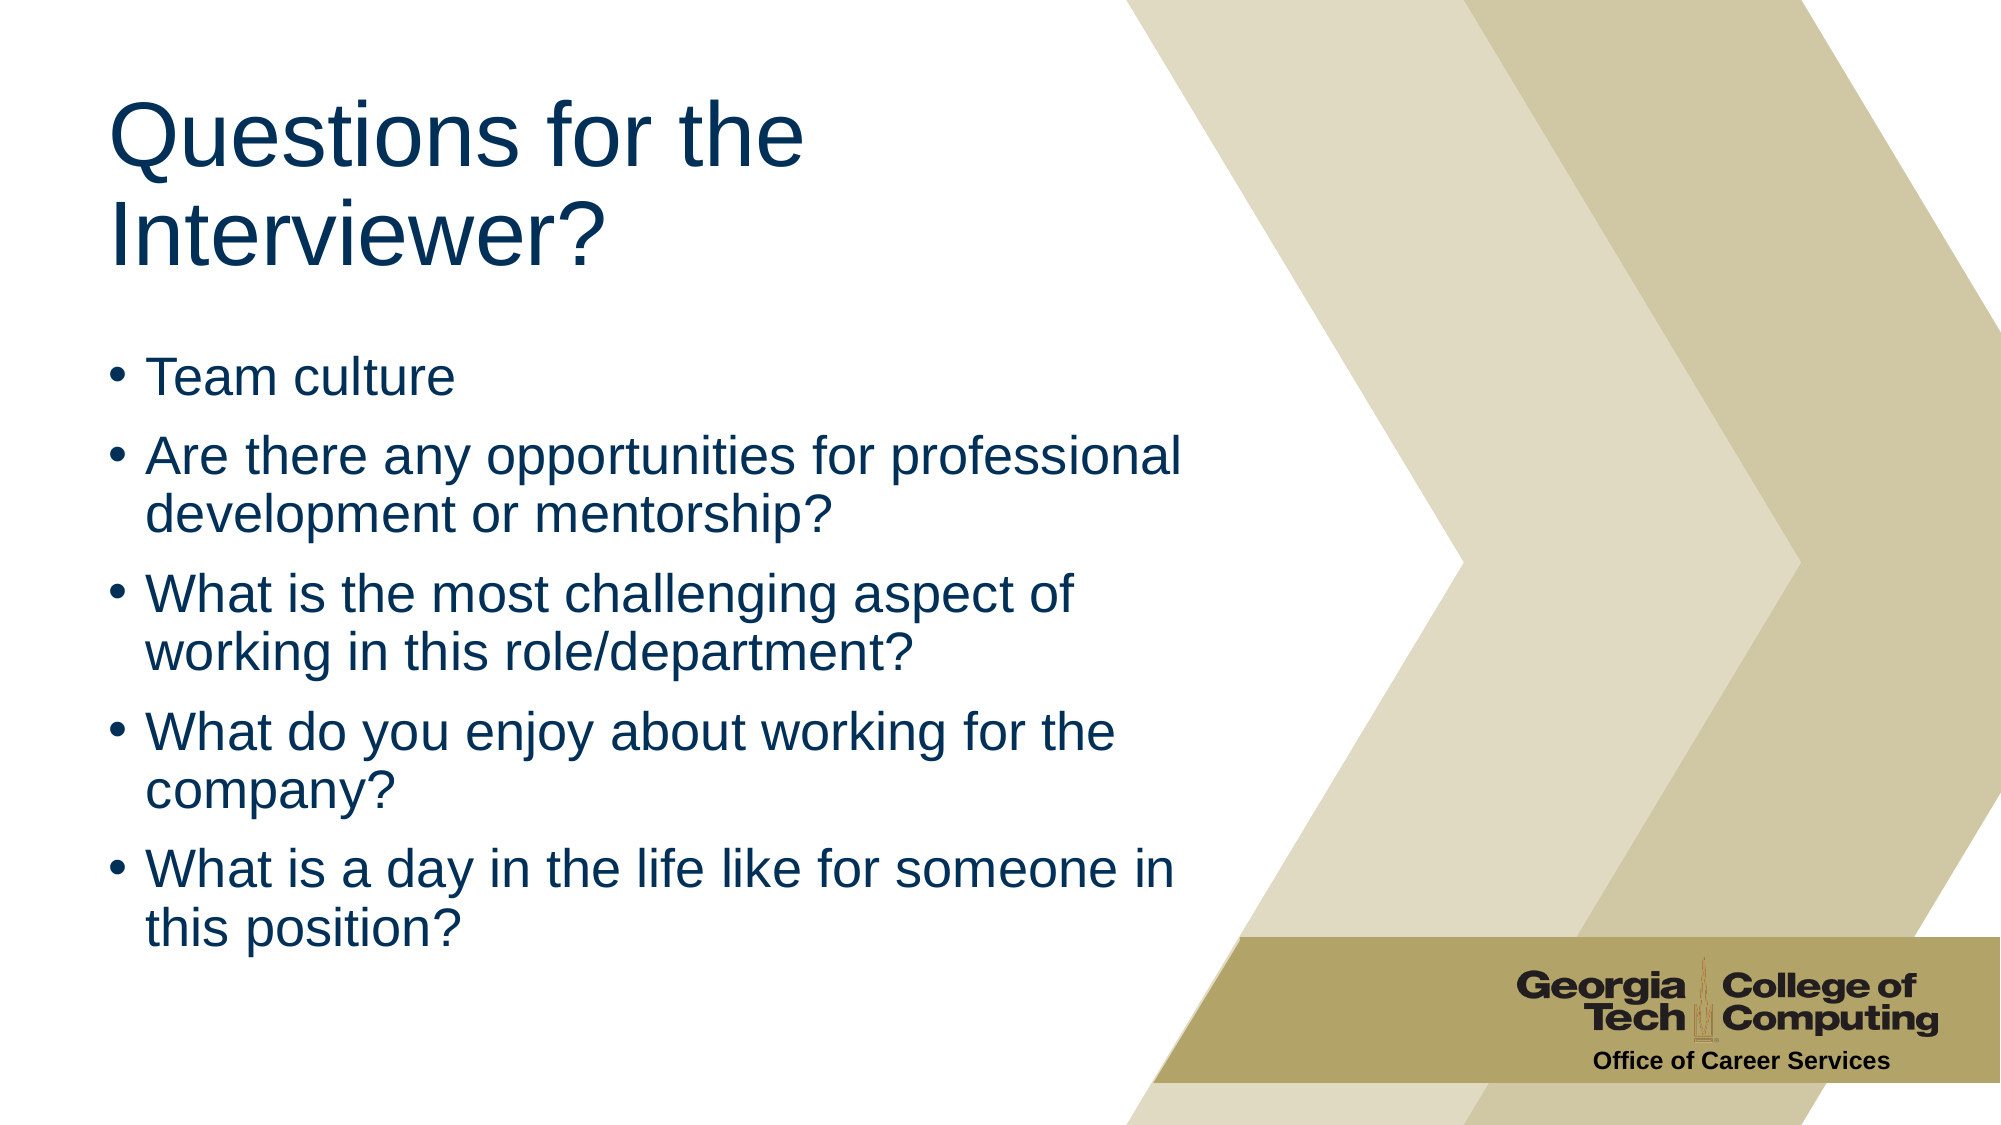

# Questions for the Interviewer?
Team culture
Are there any opportunities for professional development or mentorship?
What is the most challenging aspect of working in this role/department?
What do you enjoy about working for the company?
What is a day in the life like for someone in this position?